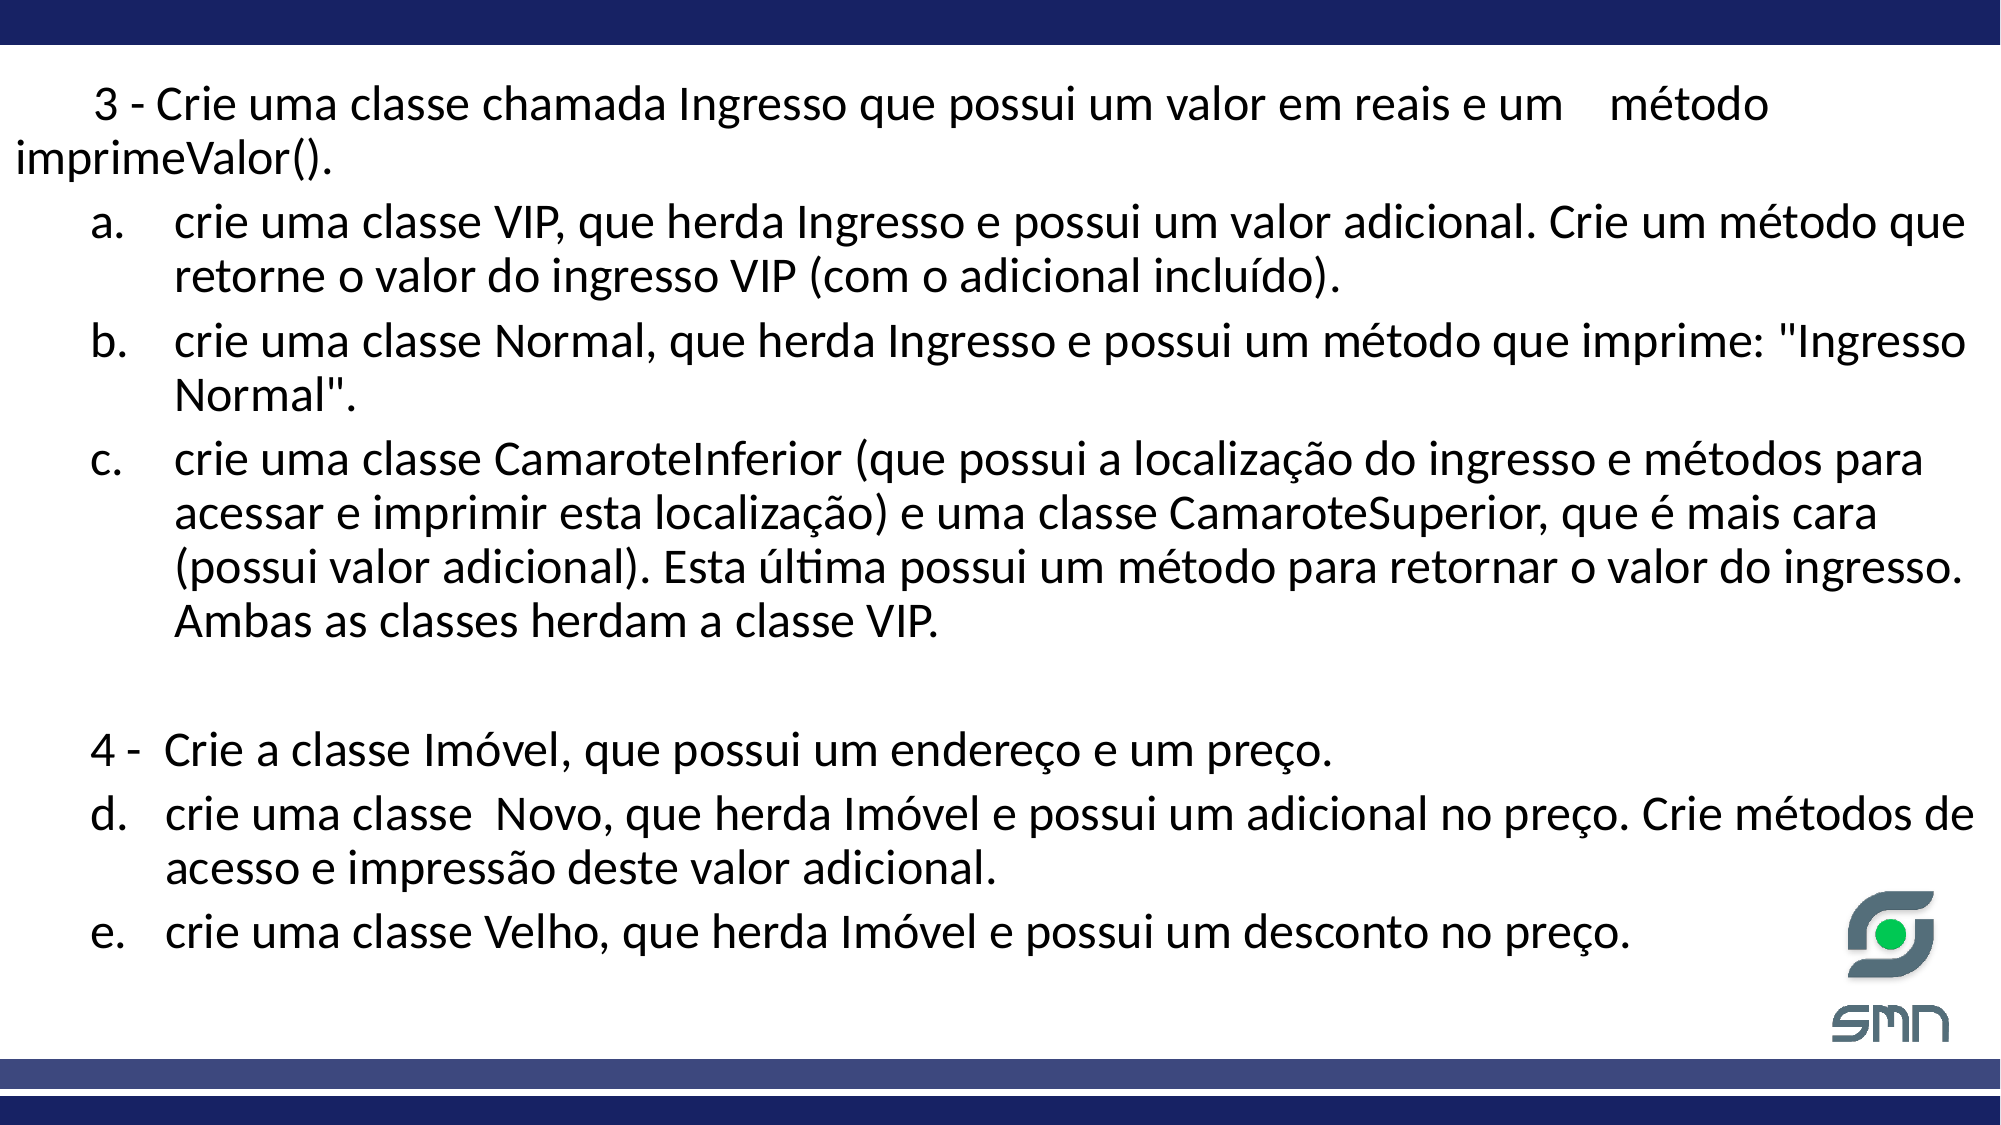

3 - Crie uma classe chamada Ingresso que possui um valor em reais e um    método    	imprimeValor().
crie uma classe VIP, que herda Ingresso e possui um valor adicional. Crie um método que retorne o valor do ingresso VIP (com o adicional incluído).
crie uma classe Normal, que herda Ingresso e possui um método que imprime: "Ingresso Normal".
crie uma classe CamaroteInferior (que possui a localização do ingresso e métodos para acessar e imprimir esta localização) e uma classe CamaroteSuperior, que é mais cara (possui valor adicional). Esta última possui um método para retornar o valor do ingresso. Ambas as classes herdam a classe VIP.

4 -  Crie a classe Imóvel, que possui um endereço e um preço.
crie uma classe  Novo, que herda Imóvel e possui um adicional no preço. Crie métodos de acesso e impressão deste valor adicional.
crie uma classe Velho, que herda Imóvel e possui um desconto no preço.